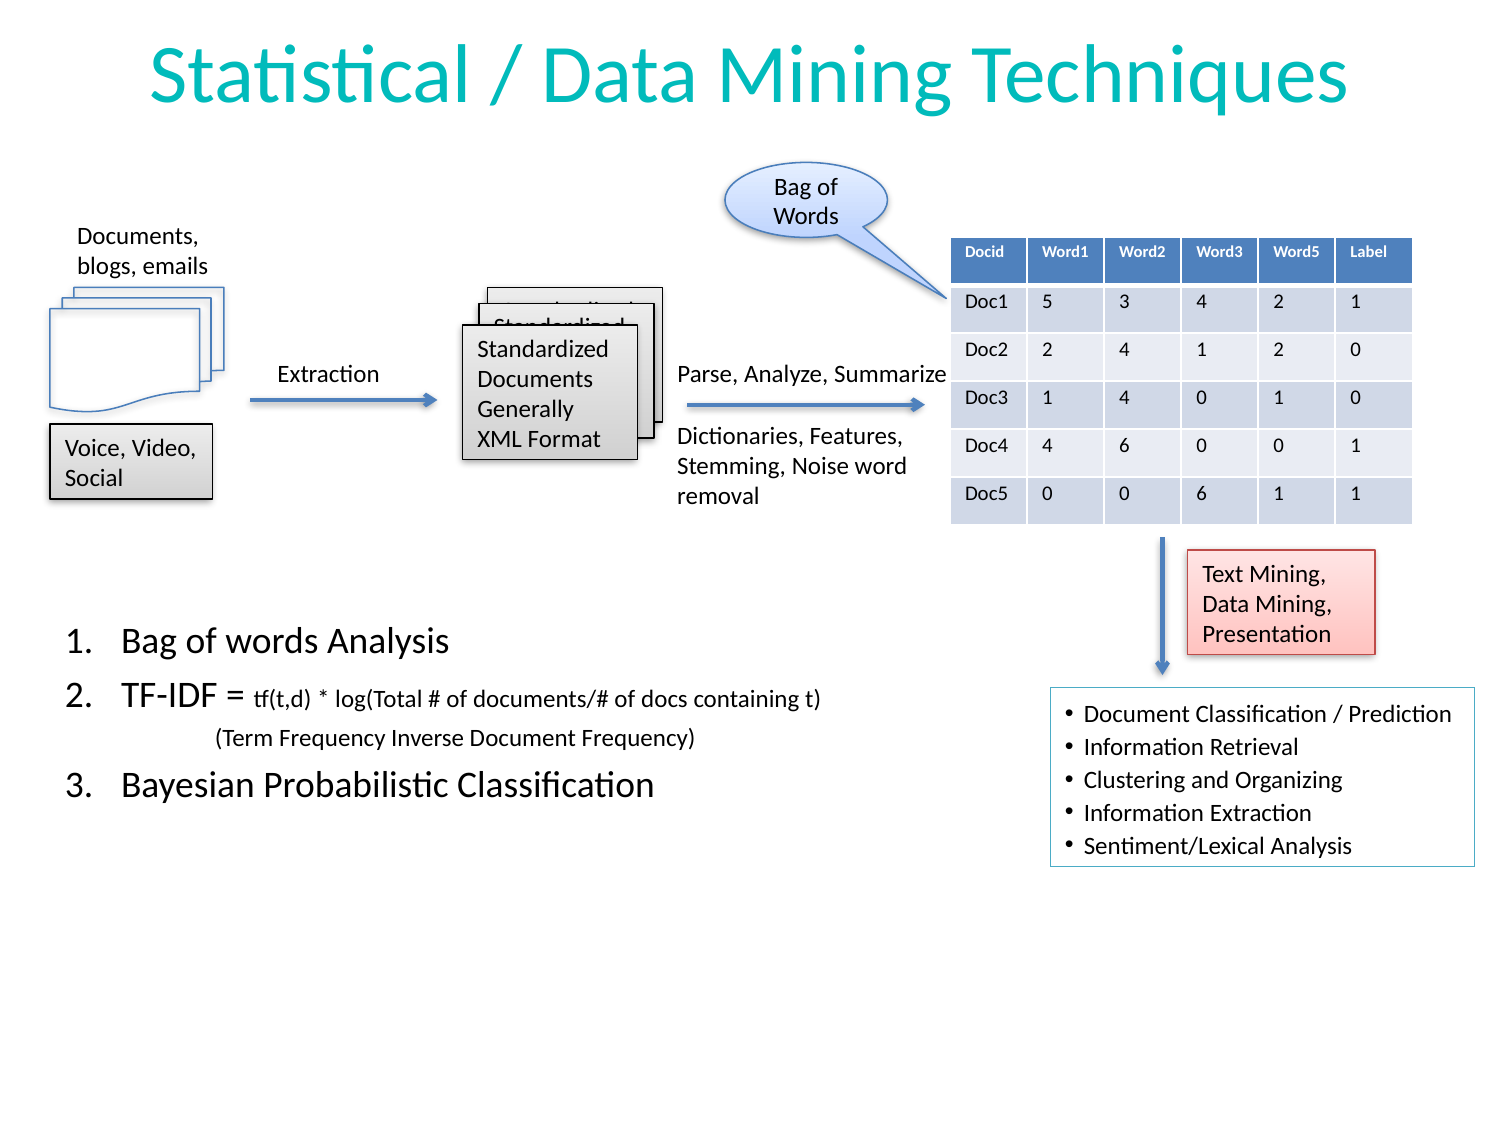

# Statistical / Data Mining Techniques
Bag of Words
Documents, blogs, emails
| Docid | Word1 | Word2 | Word3 | Word5 | Label |
| --- | --- | --- | --- | --- | --- |
| Doc1 | 5 | 3 | 4 | 2 | 1 |
| Doc2 | 2 | 4 | 1 | 2 | 0 |
| Doc3 | 1 | 4 | 0 | 1 | 0 |
| Doc4 | 4 | 6 | 0 | 0 | 1 |
| Doc5 | 0 | 0 | 6 | 1 | 1 |

Standardized Documents Sets, General XML Format
Standardized Documents Sets, General XML Format
Standardized Documents Generally XML Format
Extraction
Parse, Analyze, Summarize
Dictionaries, Features, Stemming, Noise word removal
Voice, Video, Social
Text Mining, Data Mining, Presentation
Bag of words Analysis
TF-IDF = tf(t,d) * log(Total # of documents/# of docs containing t)
	(Term Frequency Inverse Document Frequency)
Bayesian Probabilistic Classification
Document Classification / Prediction
Information Retrieval
Clustering and Organizing
Information Extraction
Sentiment/Lexical Analysis